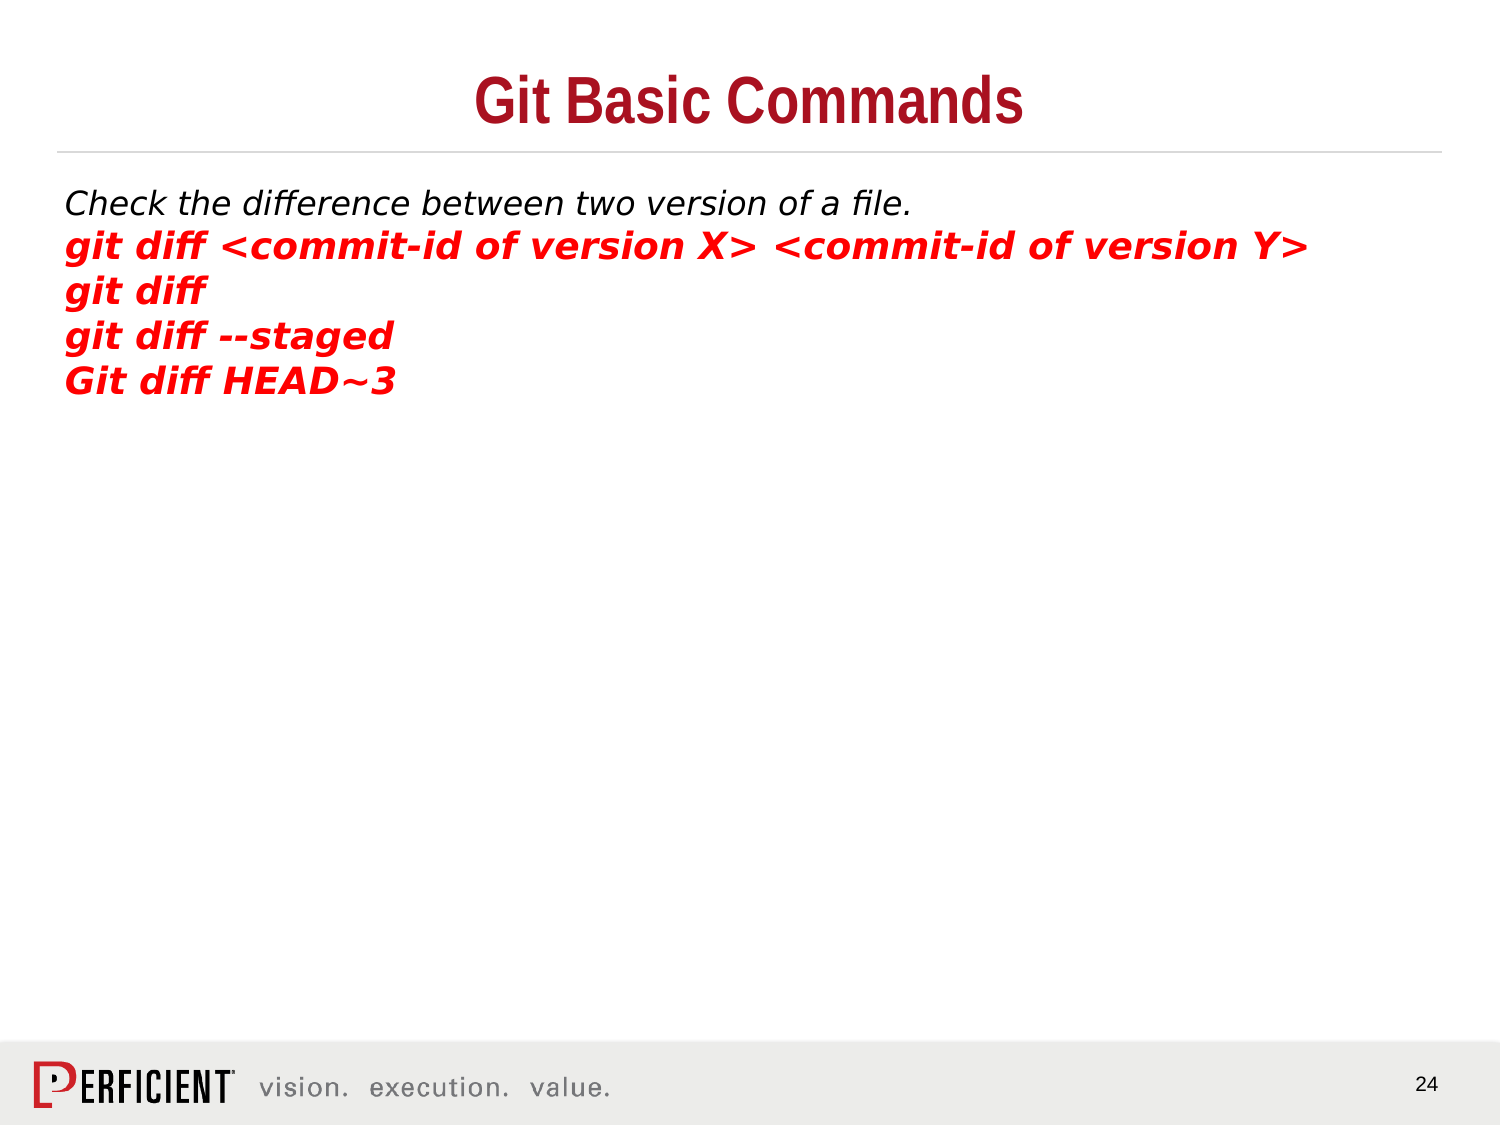

# Git Basic Commands
Check the difference between two version of a file.
git diff <commit-id of version X> <commit-id of version Y>
git diff
git diff --staged
Git diff HEAD~3